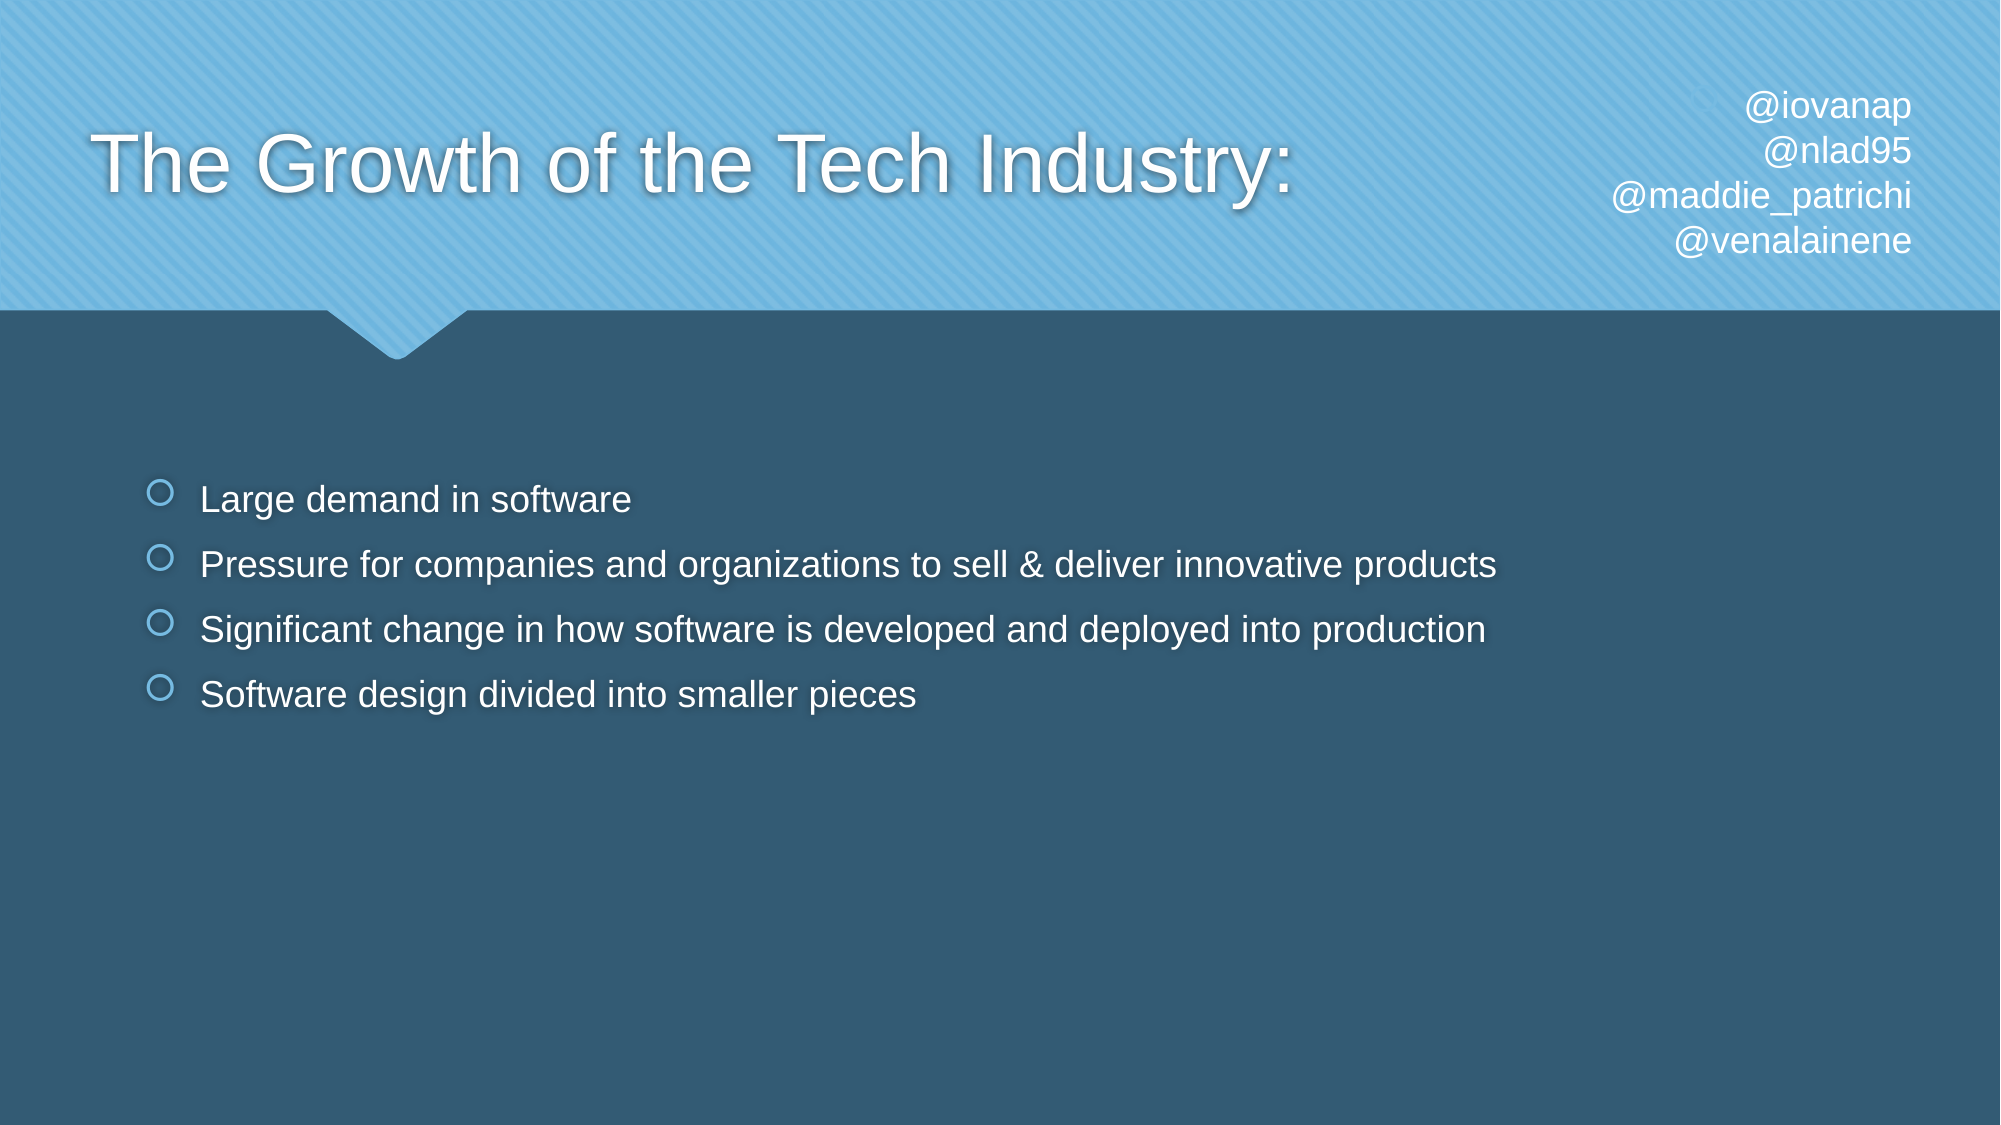

@iovanap
@nlad95
@maddie_patrichi
@venalainene
# The Growth of the Tech Industry:
Large demand in software
Pressure for companies and organizations to sell & deliver innovative products
Significant change in how software is developed and deployed into production
Software design divided into smaller pieces